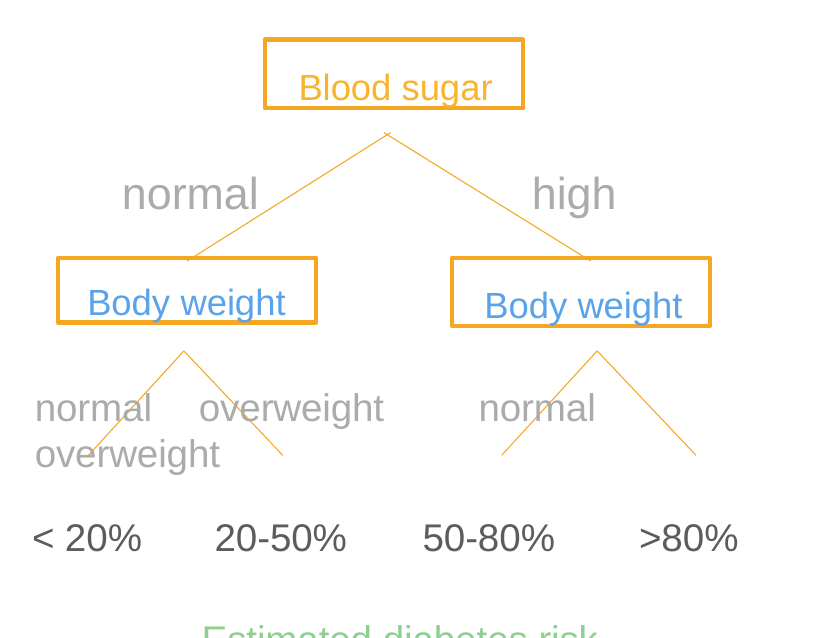

Blood sugar

# normal
high
Body weight
Body weight

normal	overweight	normal	overweight
< 20%	20-50%	50-80%	>80%

Estimated diabetes risk